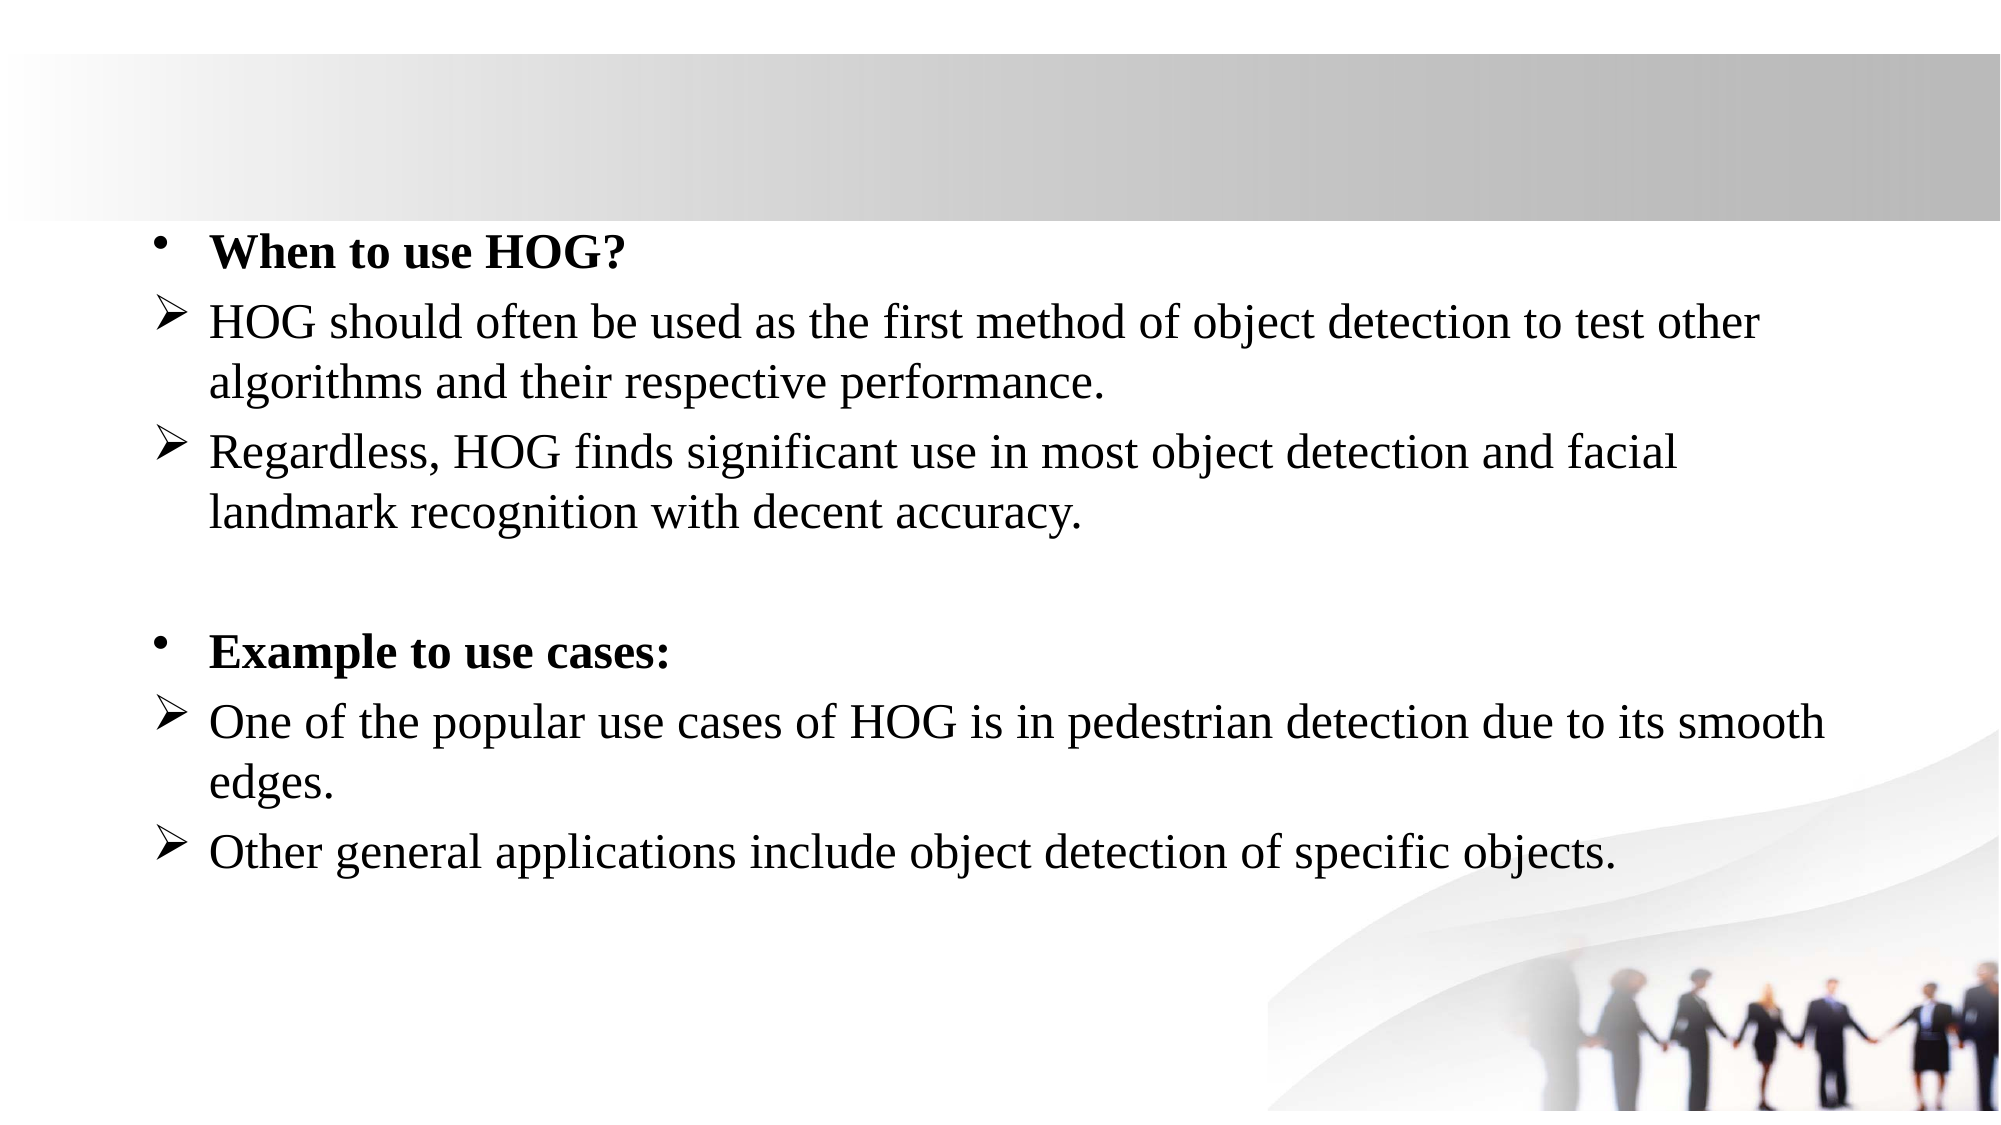

When to use HOG?
HOG should often be used as the first method of object detection to test other algorithms and their respective performance.
Regardless, HOG finds significant use in most object detection and facial landmark recognition with decent accuracy.

Example to use cases:
One of the popular use cases of HOG is in pedestrian detection due to its smooth edges.
Other general applications include object detection of specific objects.